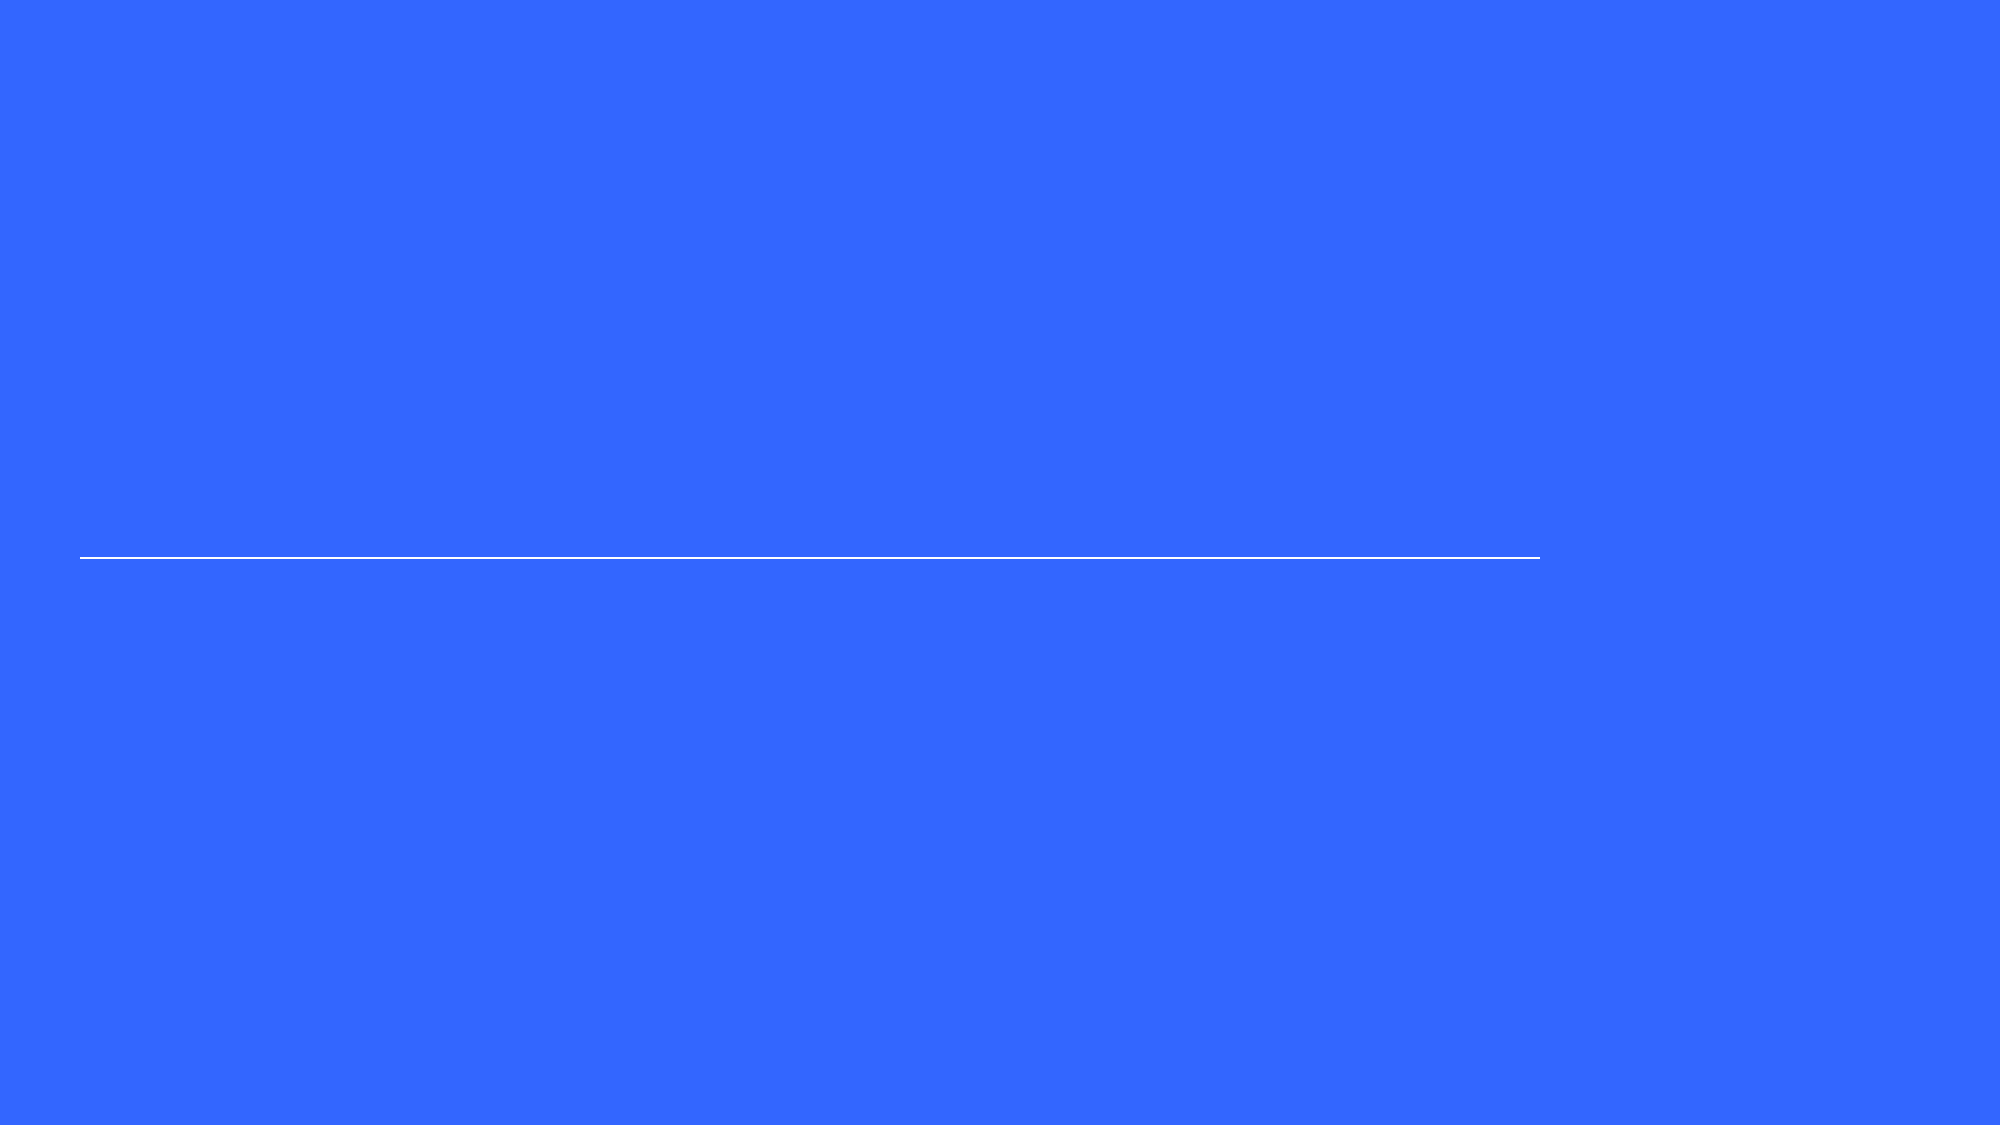

Machine Learning Basics
SeongJin Jang
2024.03.06. Wed.
System Software Lab. Seminar